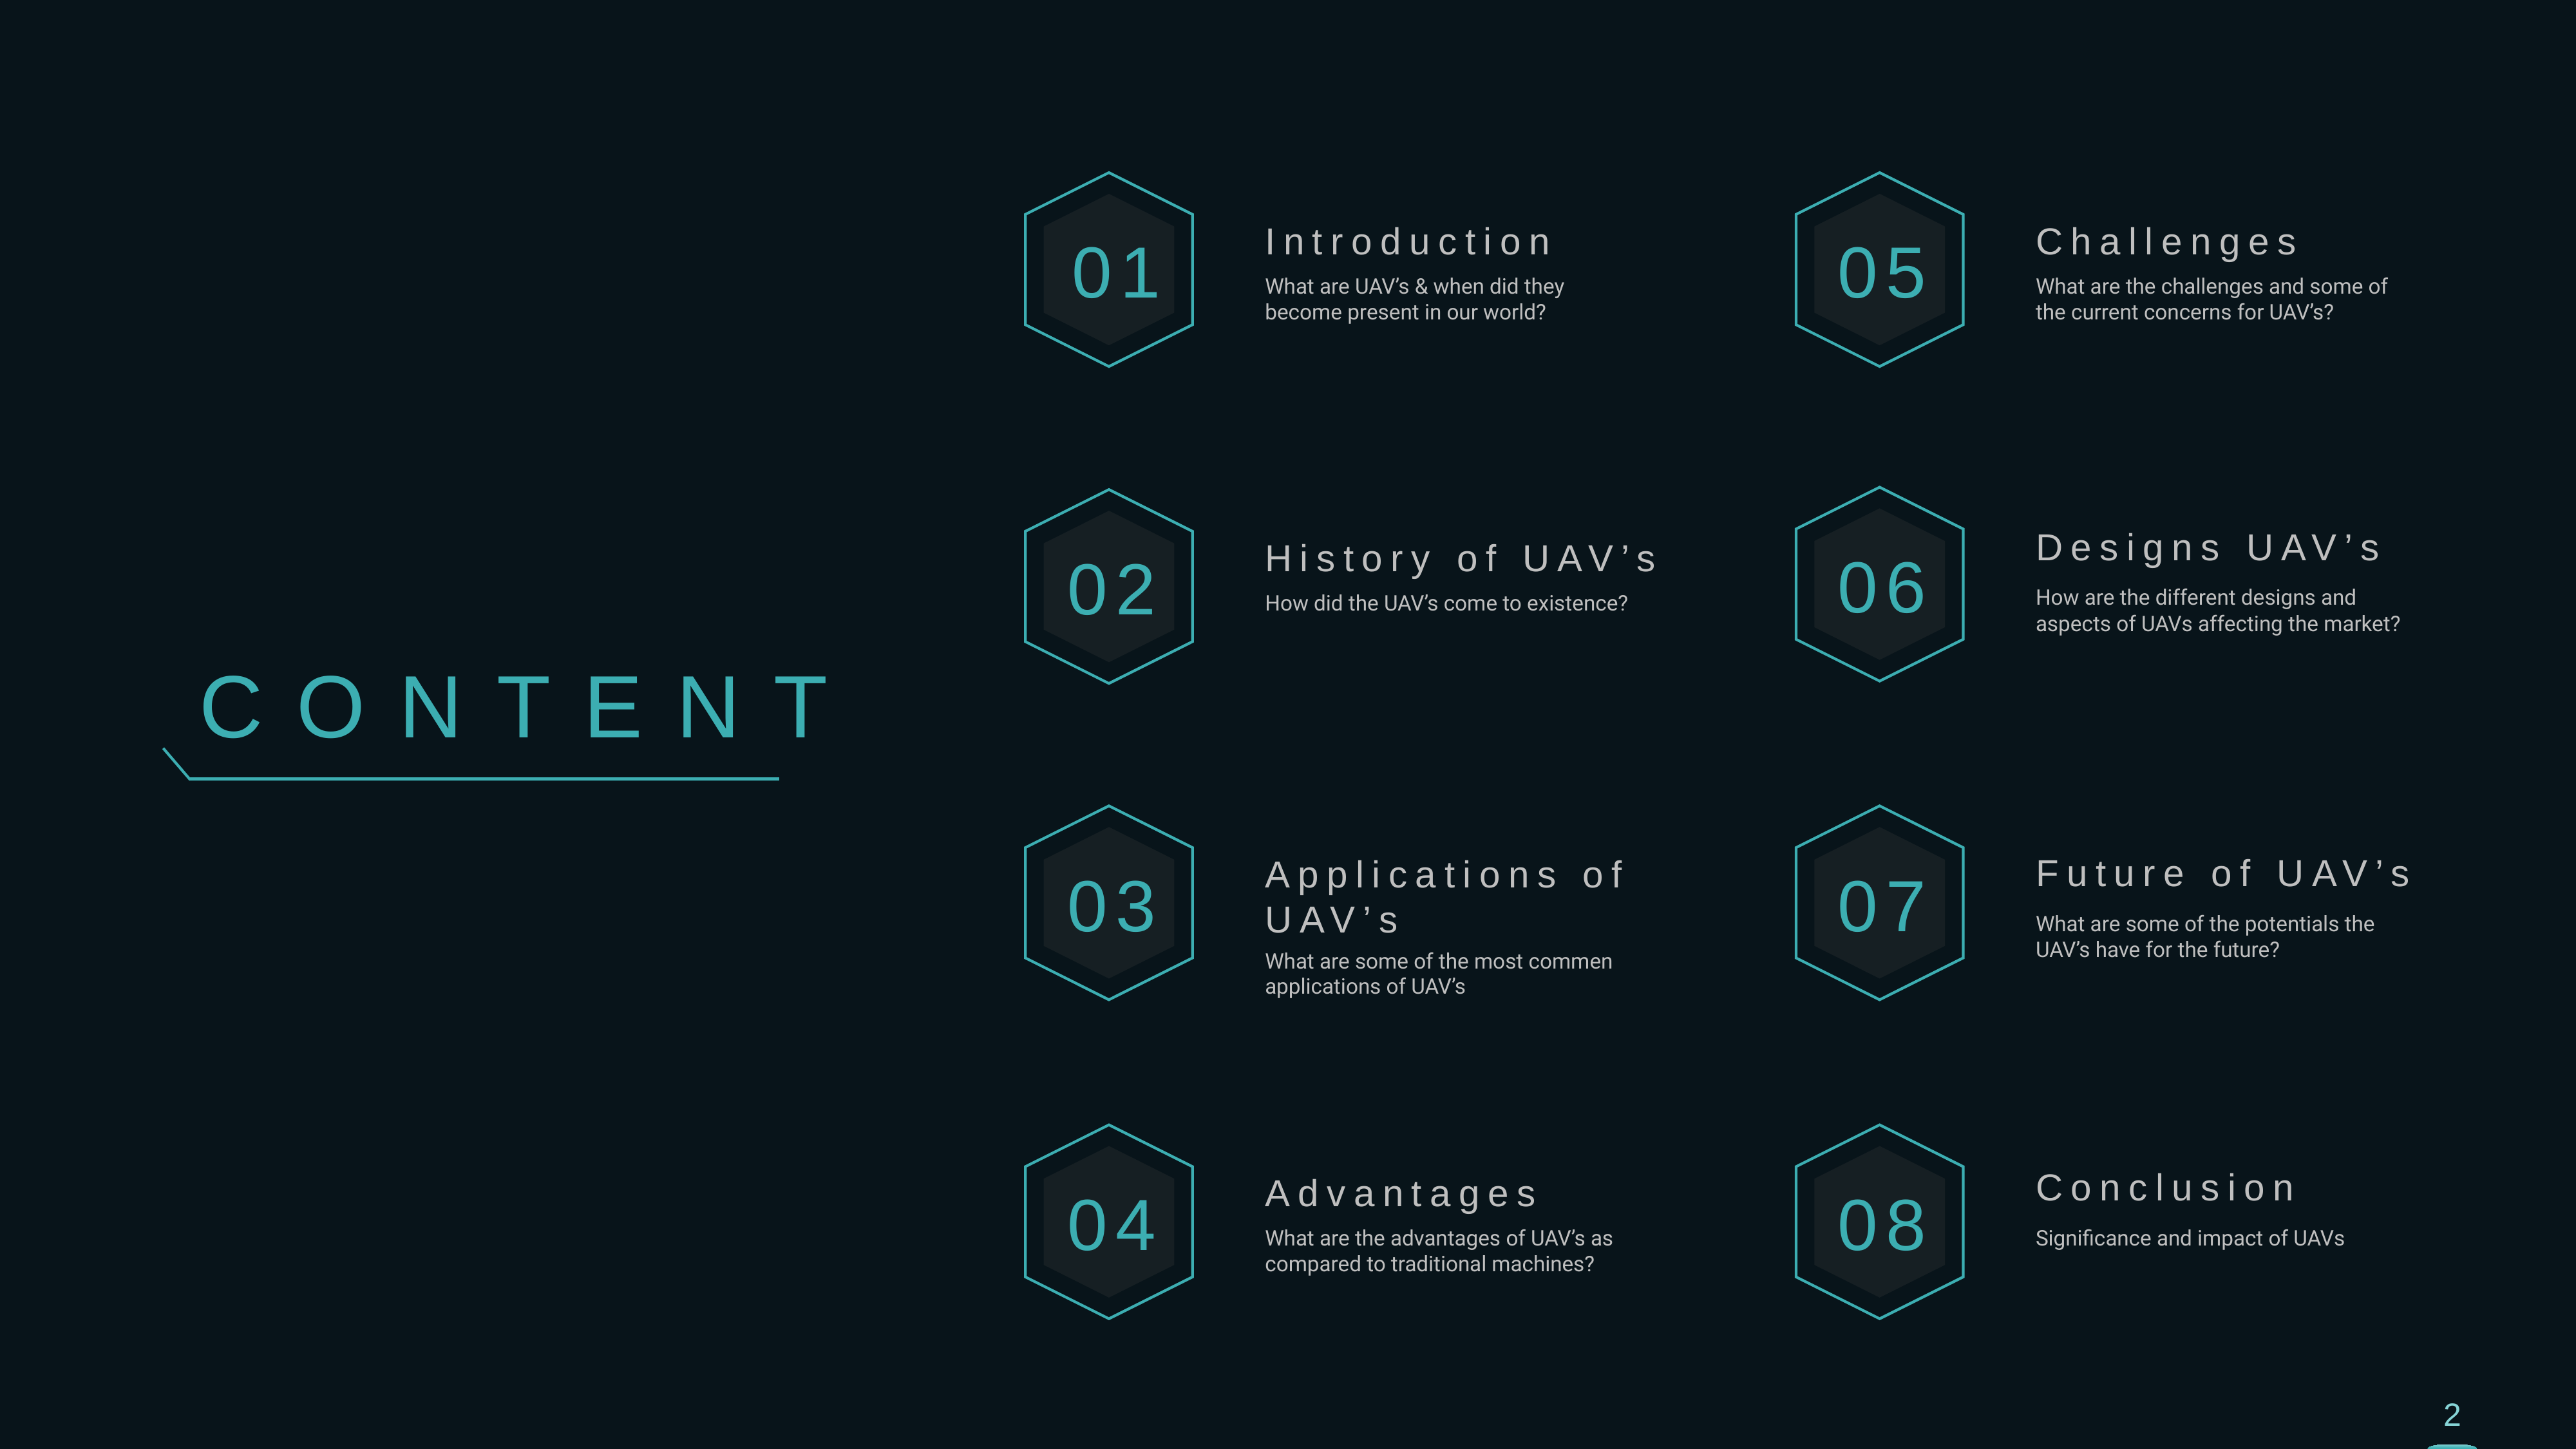

Introduction
Challenges
01
05
What are UAV’s & when did they become present in our world?
What are the challenges and some of the current concerns for UAV’s?

Designs UAV’s
History of UAV’s
06
02
How are the different designs and aspects of UAVs affecting the market?
How did the UAV’s come to existence?
CONTENT

Future of UAV’s
Applications of UAV’s
03
07
What are some of the potentials the UAV’s have for the future?
What are some of the most commen applications of UAV’s

Conclusion
Advantages
04
08
What are the advantages of UAV’s as compared to traditional machines?
Significance and impact of UAVs
2